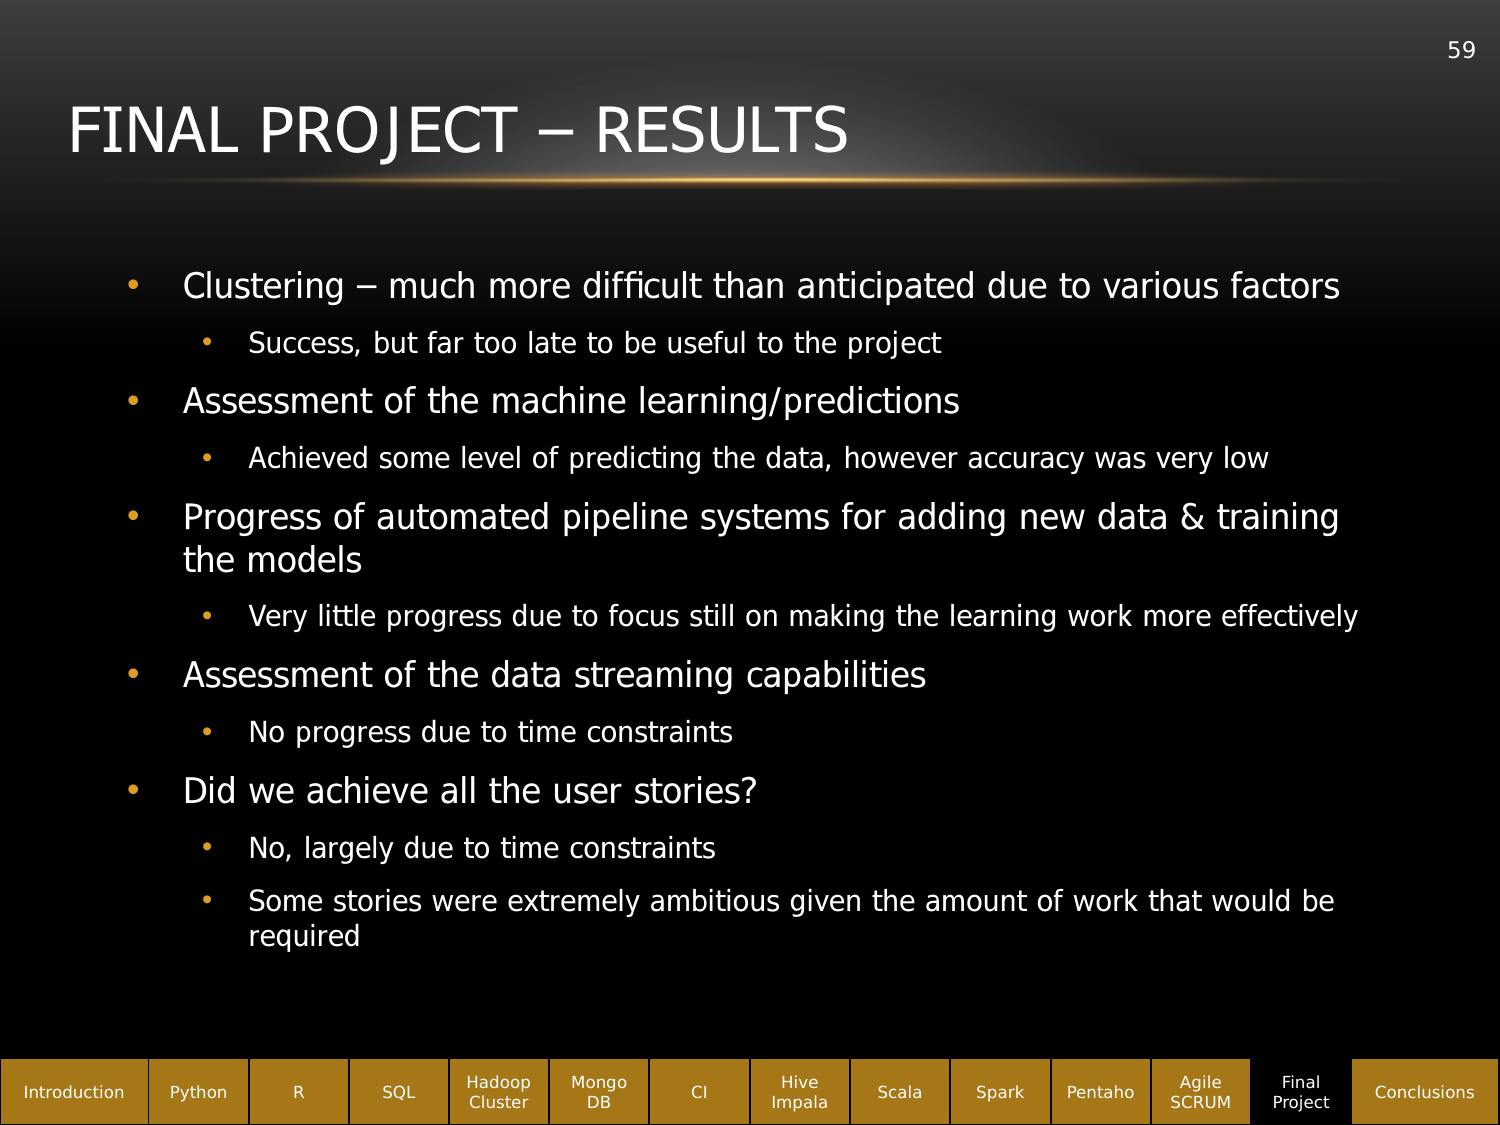

# Final Project – Results
59
Clustering – much more difficult than anticipated due to various factors
Success, but far too late to be useful to the project
Assessment of the machine learning/predictions
Achieved some level of predicting the data, however accuracy was very low
Progress of automated pipeline systems for adding new data & training the models
Very little progress due to focus still on making the learning work more effectively
Assessment of the data streaming capabilities
No progress due to time constraints
Did we achieve all the user stories?
No, largely due to time constraints
Some stories were extremely ambitious given the amount of work that would be required

Introduction
Python
R
SQL
Hadoop Cluster
Mongo DB
CI
Hive Impala
Scala
Spark
Pentaho
Agile SCRUM
Final Project
Conclusions